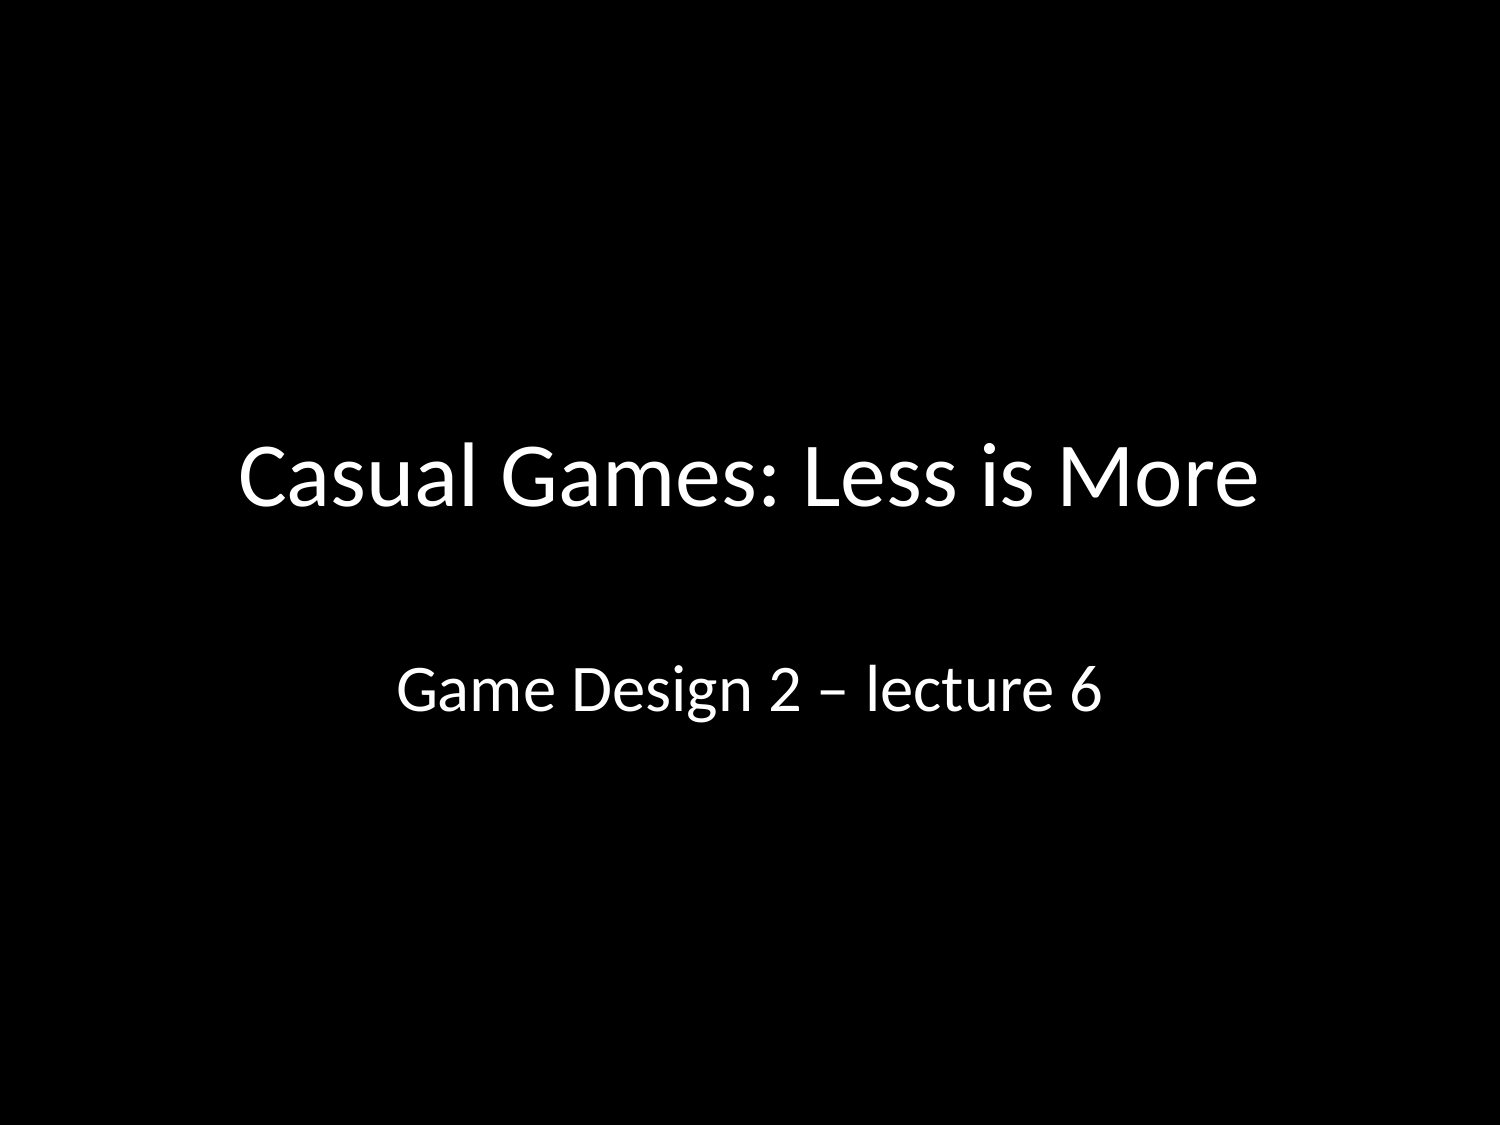

# Casual Games: Less is More
Game Design 2 – lecture 6